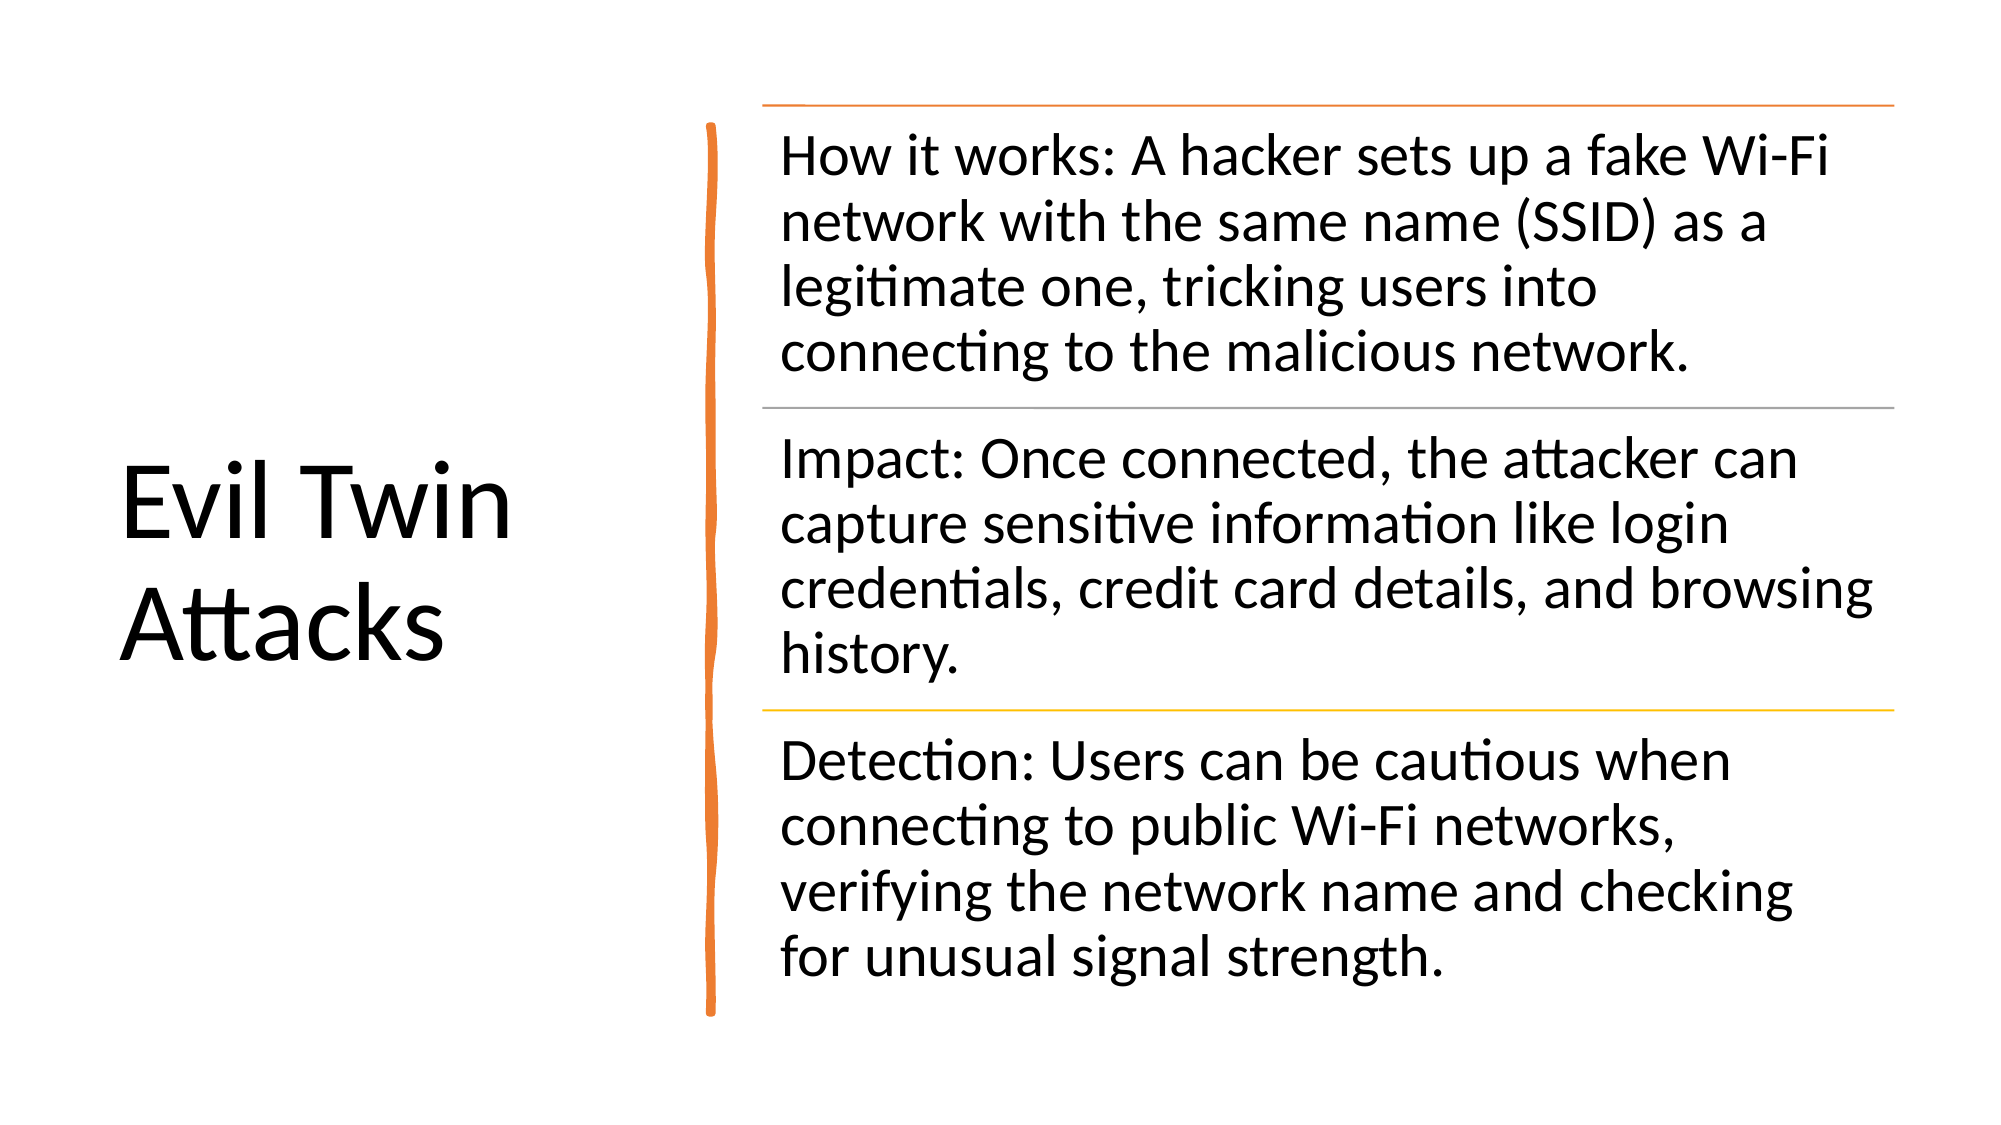

How it works: A hacker sets up a fake Wi-Fi network with the same name (SSID) as a legitimate one, tricking users into connecting to the malicious network.
Impact: Once connected, the attacker can capture sensitive information like login credentials, credit card details, and browsing history.
Detection: Users can be cautious when connecting to public Wi-Fi networks, verifying the network name and checking for unusual signal strength.
# Evil Twin Attacks